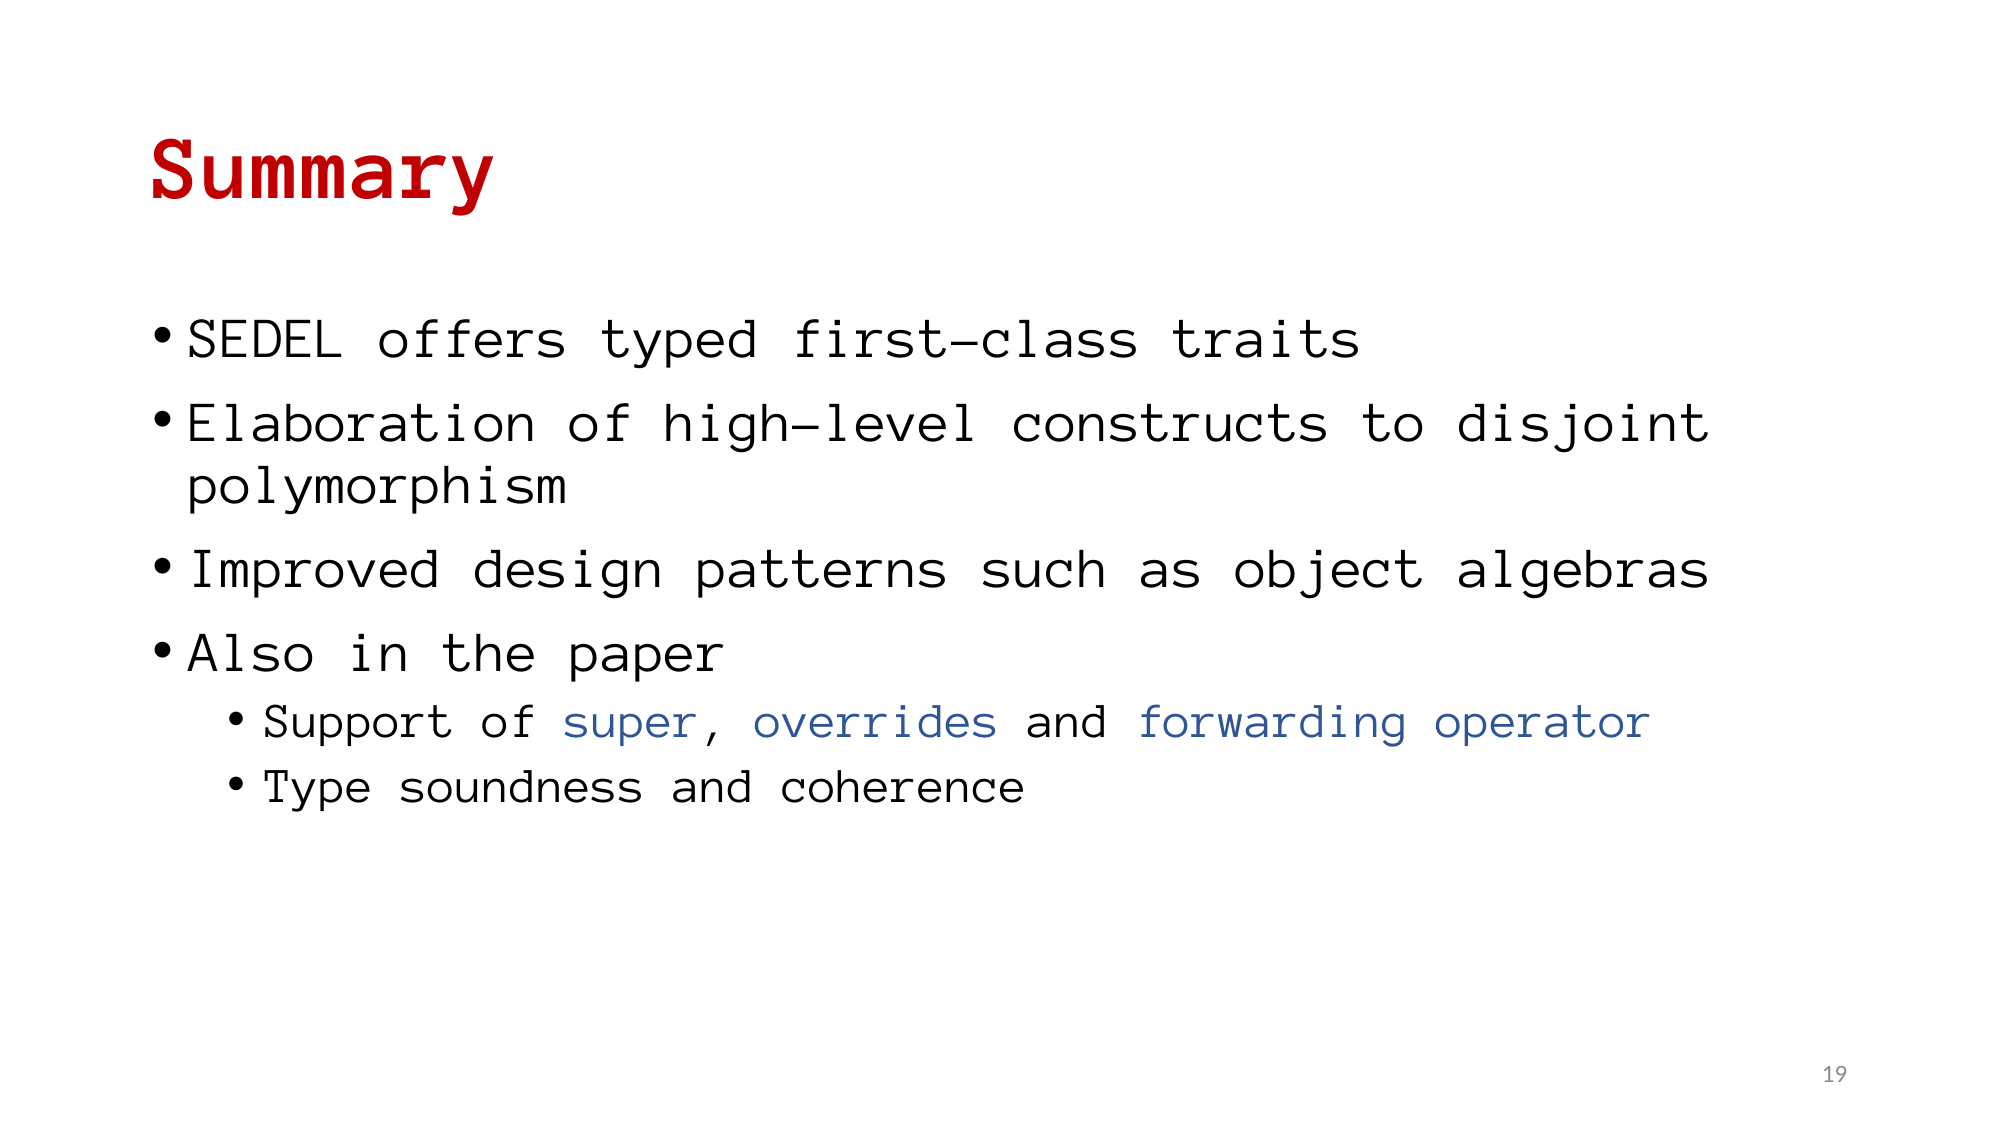

# Summary
SEDEL offers typed first-class traits
Elaboration of high-level constructs to disjoint polymorphism
Improved design patterns such as object algebras
Also in the paper
Support of super, overrides and forwarding operator
Type soundness and coherence
19